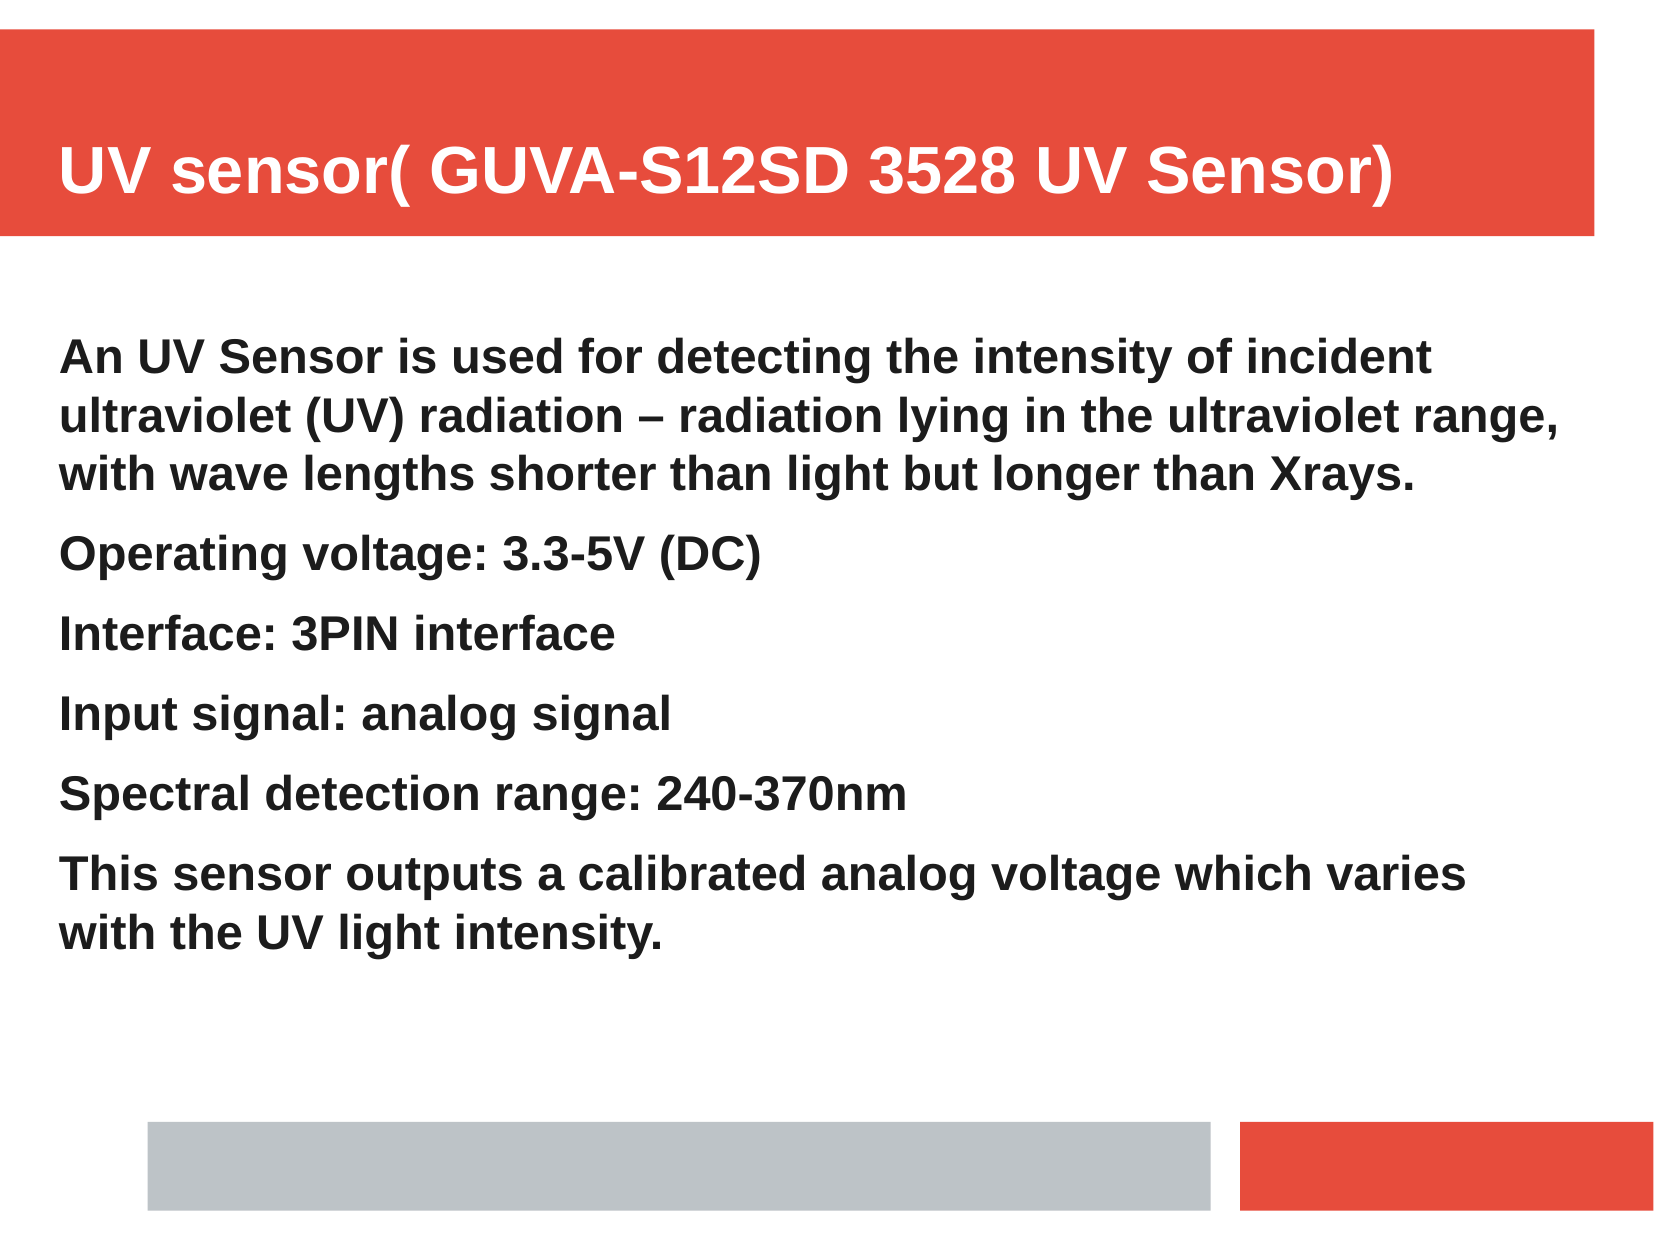

UV sensor( GUVA-S12SD 3528 UV Sensor)
An UV Sensor is used for detecting the intensity of incident ultraviolet (UV) radiation – radiation lying in the ultraviolet range, with wave lengths shorter than light but longer than Xrays.
Operating voltage: 3.3-5V (DC)
Interface: 3PIN interface
Input signal: analog signal
Spectral detection range: 240-370nm
This sensor outputs a calibrated analog voltage which varies with the UV light intensity.